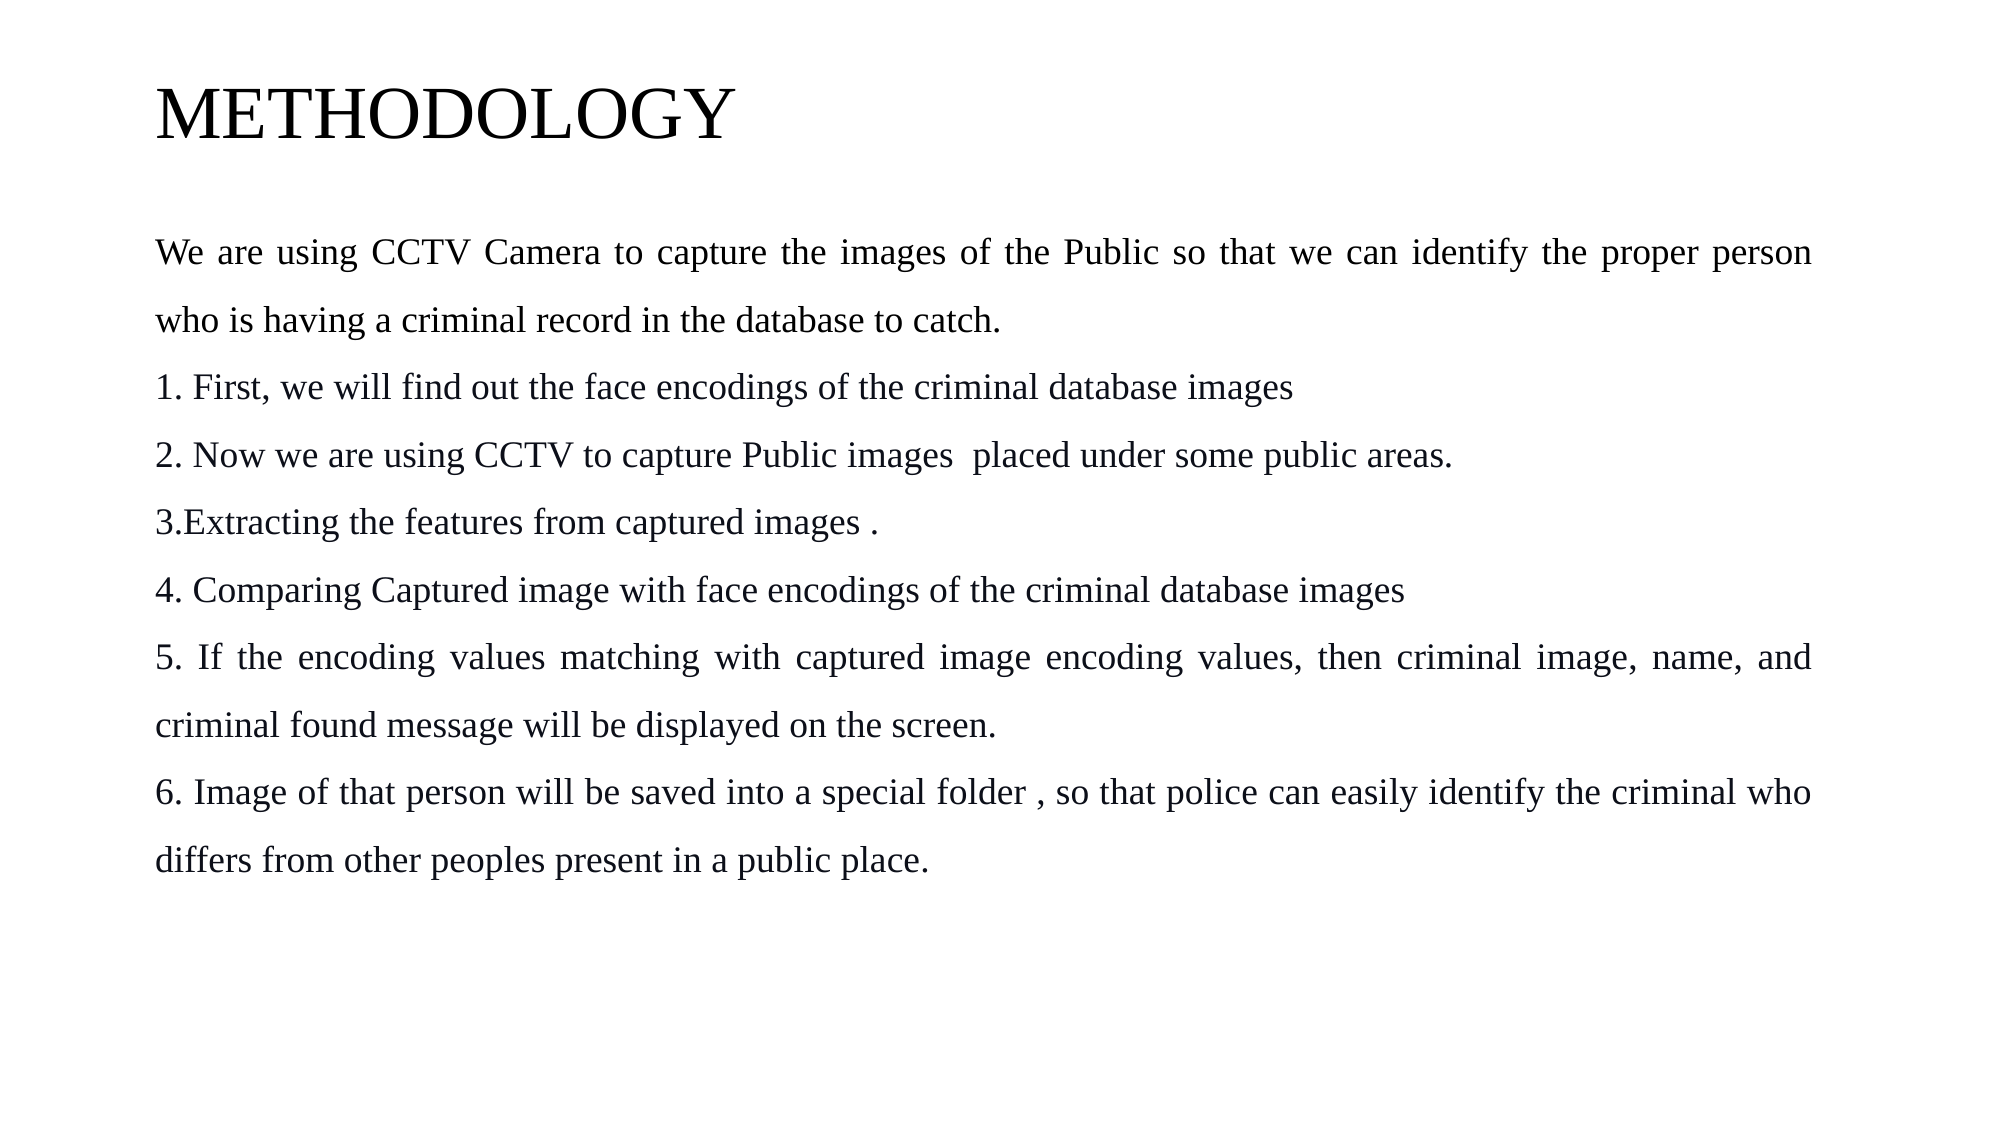

METHODOLOGY
We are using CCTV Camera to capture the images of the Public so that we can identify the proper person who is having a criminal record in the database to catch.
 First, we will find out the face encodings of the criminal database images
 Now we are using CCTV to capture Public images  placed under some public areas.
Extracting the features from captured images .
 Comparing Captured image with face encodings of the criminal database images
 If the encoding values matching with captured image encoding values, then criminal image, name, and criminal found message will be displayed on the screen.
 Image of that person will be saved into a special folder , so that police can easily identify the criminal who differs from other peoples present in a public place.